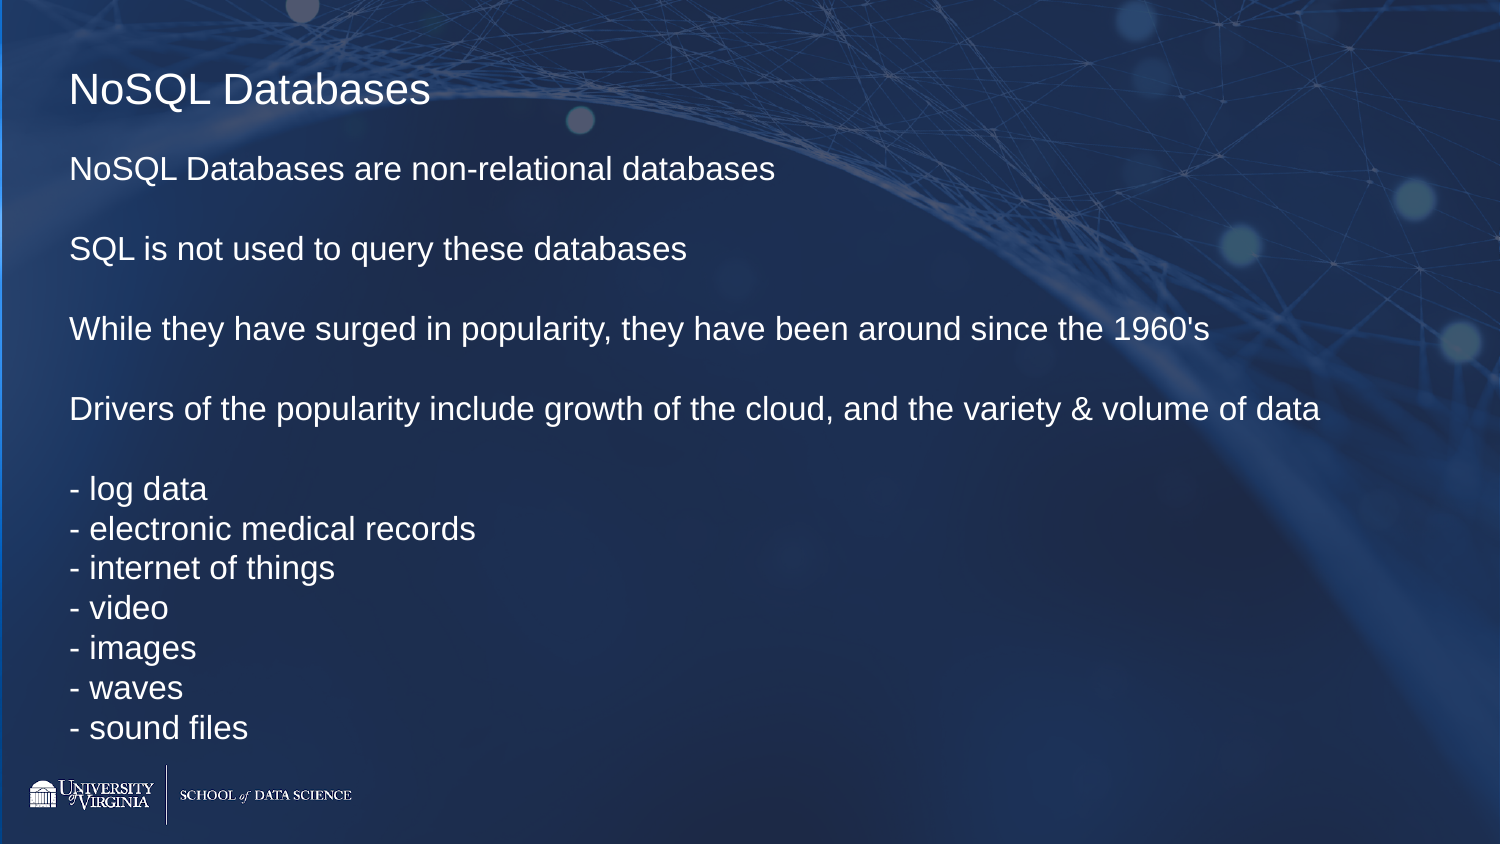

NoSQL Databases
NoSQL Databases are non-relational databases

SQL is not used to query these databases

While they have surged in popularity, they have been around since the 1960's

Drivers of the popularity include growth of the cloud, and the variety & volume of data
- log data
- electronic medical records
- internet of things
- video
- images
- waves
- sound files